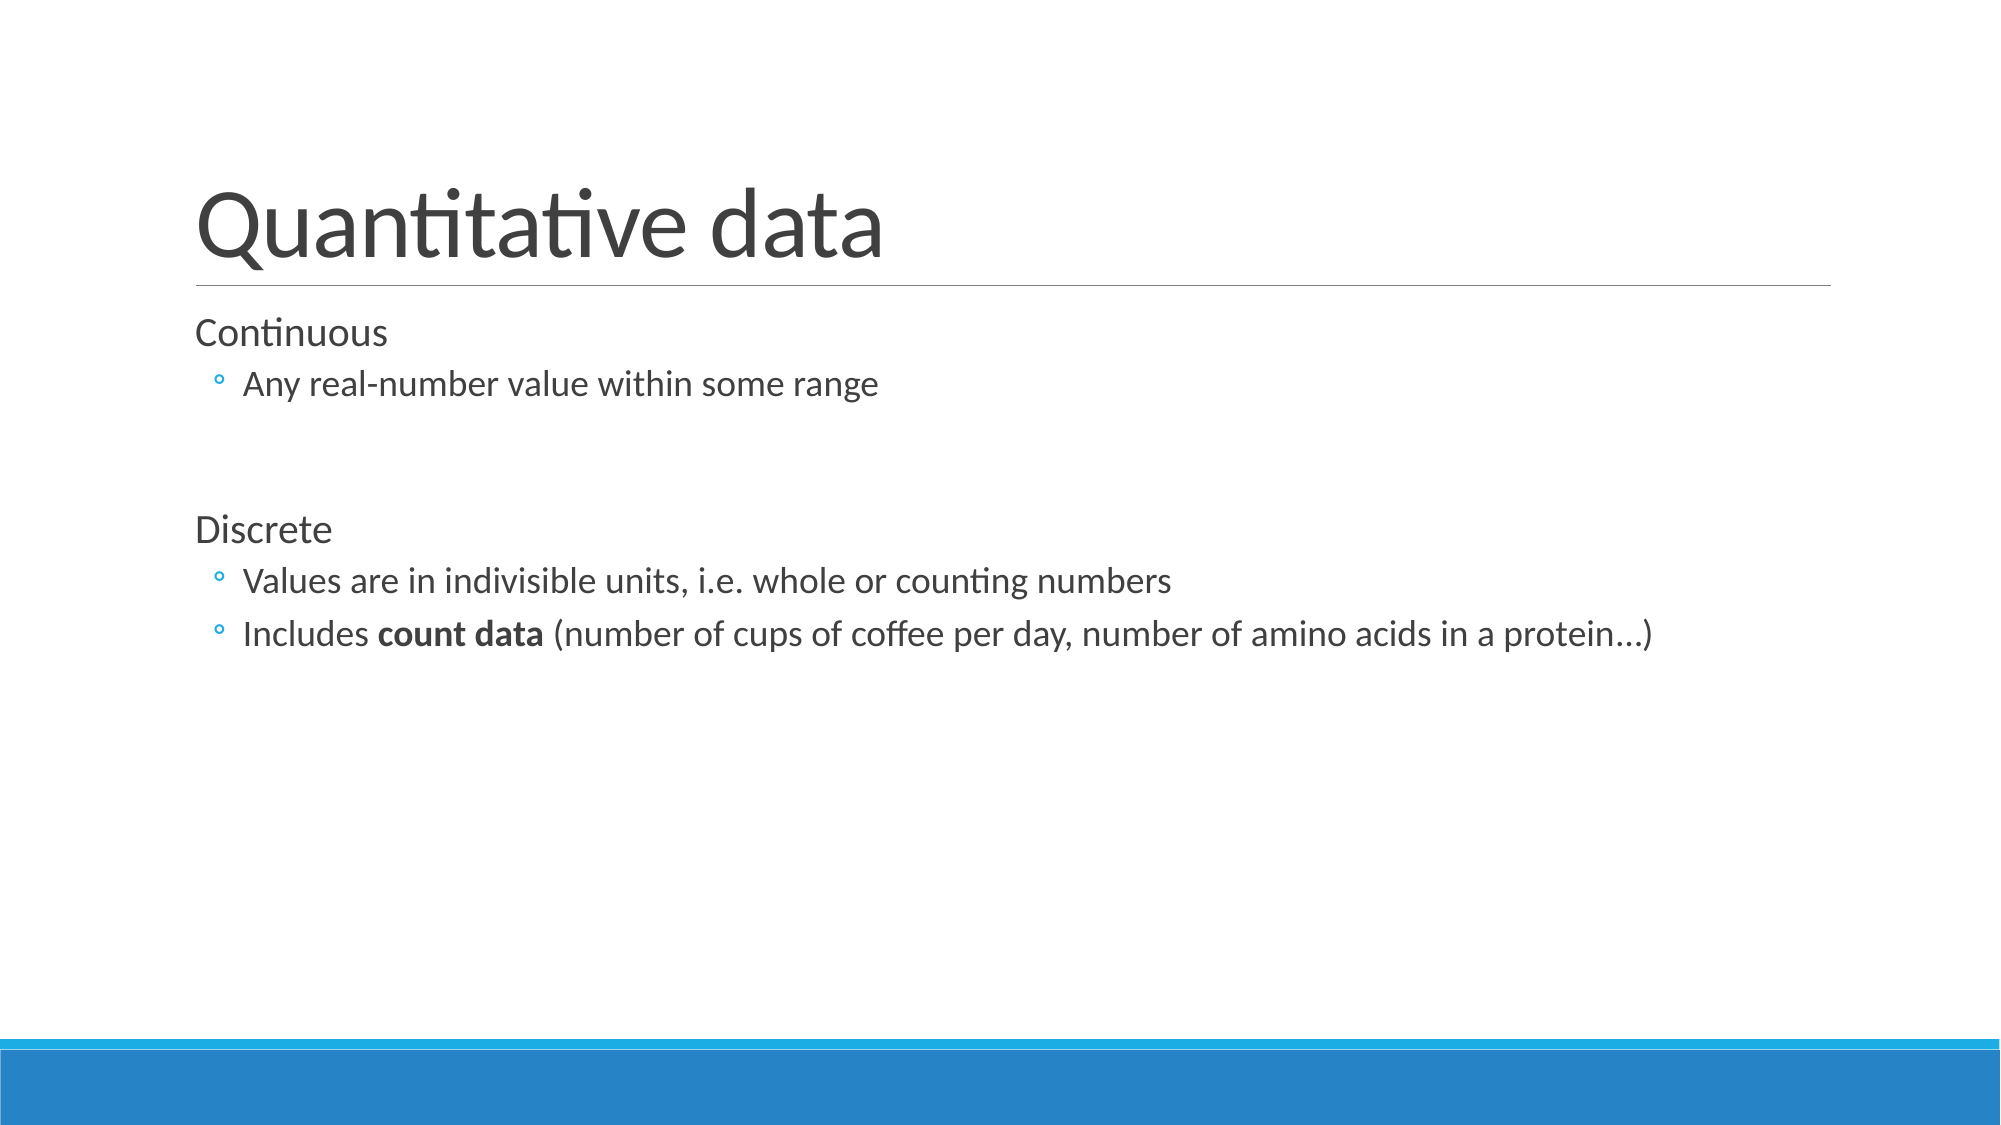

# Quantitative data
Continuous
Any real-number value within some range

Discrete
Values are in indivisible units, i.e. whole or counting numbers
Includes count data (number of cups of coffee per day, number of amino acids in a protein…)